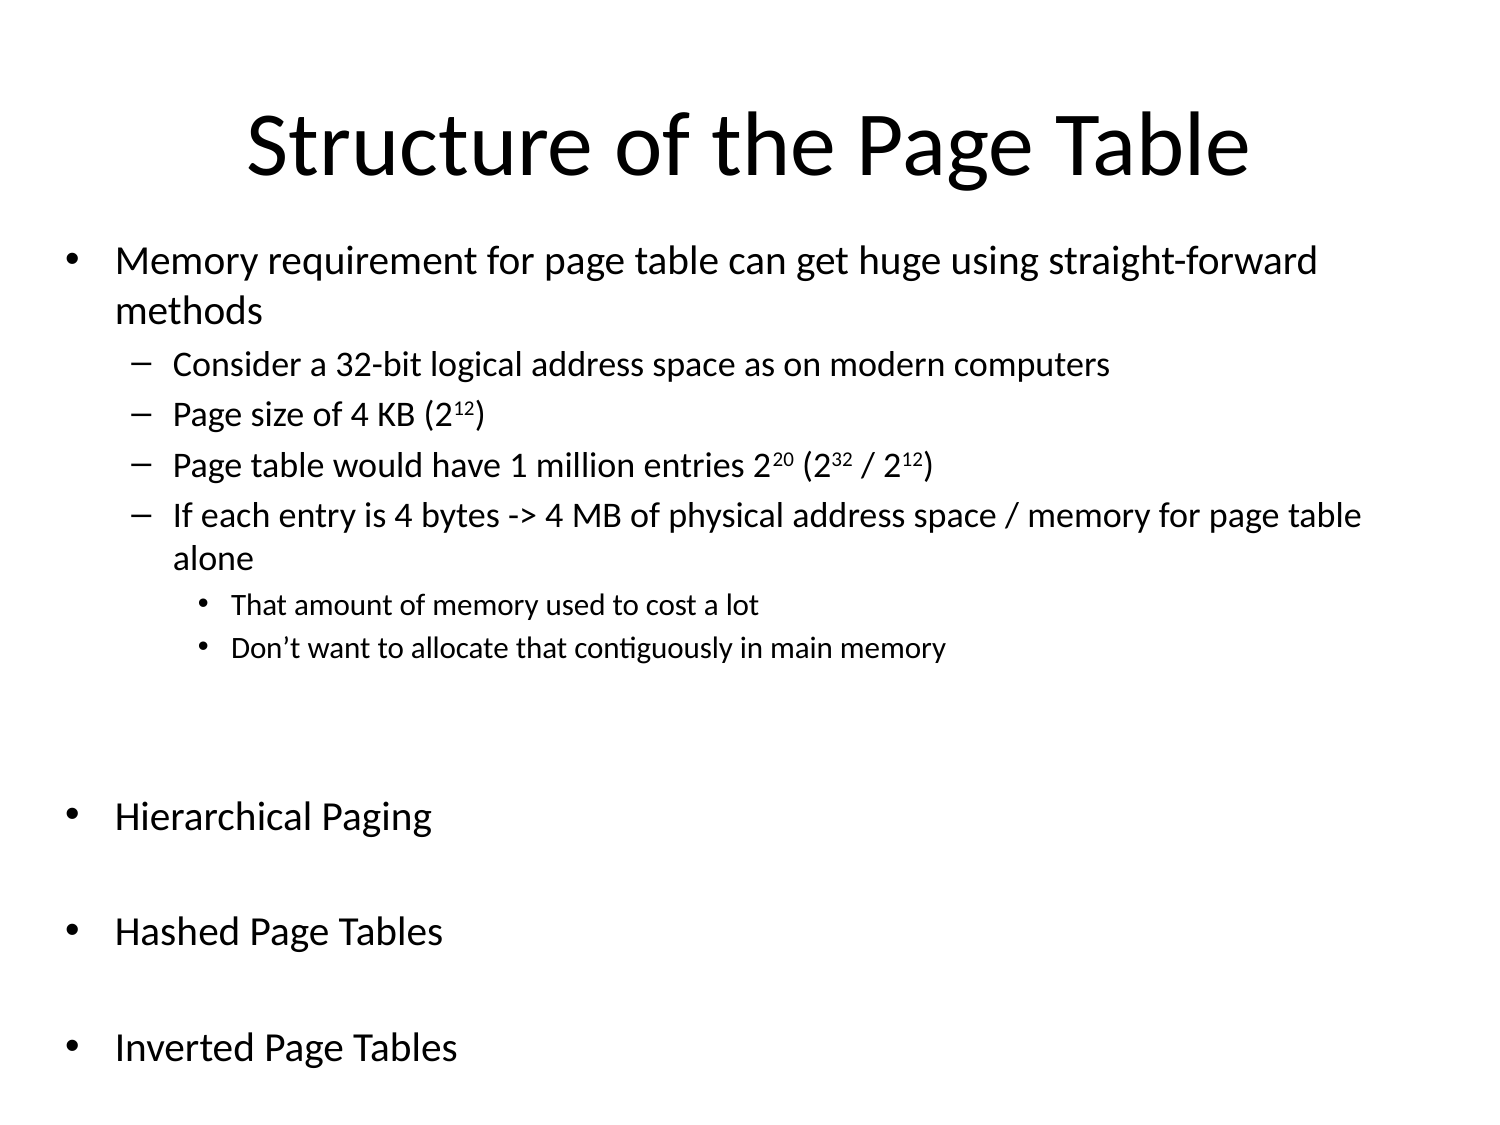

# Structure of the Page Table
Memory requirement for page table can get huge using straight-forward methods
Consider a 32-bit logical address space as on modern computers
Page size of 4 KB (212)
Page table would have 1 million entries 220 (232 / 212)
If each entry is 4 bytes -> 4 MB of physical address space / memory for page table alone
That amount of memory used to cost a lot
Don’t want to allocate that contiguously in main memory

Hierarchical Paging

Hashed Page Tables

Inverted Page Tables